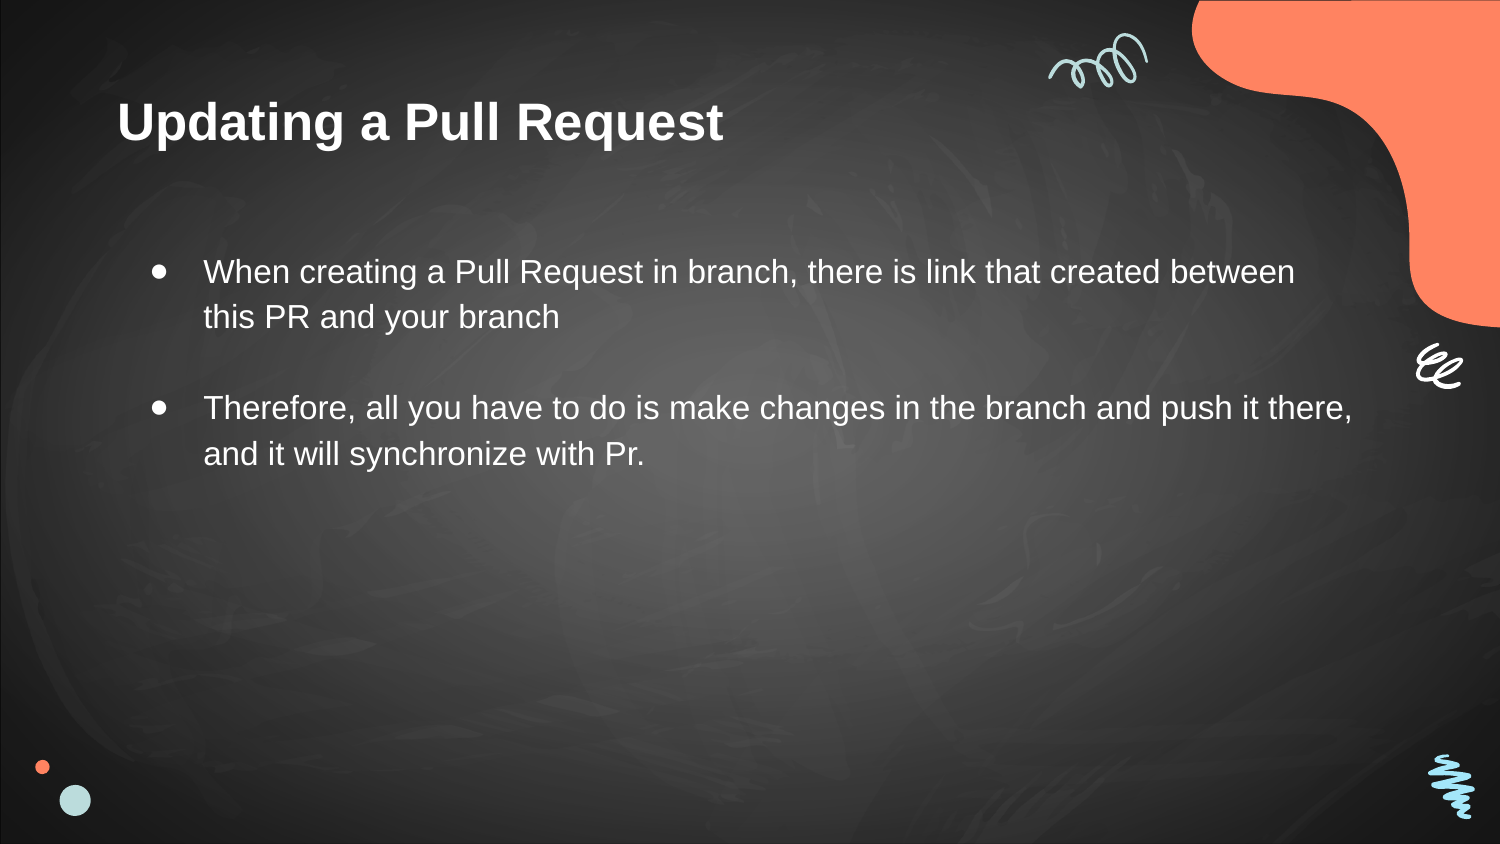

# Updating a Pull Request
When creating a Pull Request in branch, there is link that created between this PR and your branch

Therefore, all you have to do is make changes in the branch and push it there, and it will synchronize with Pr.